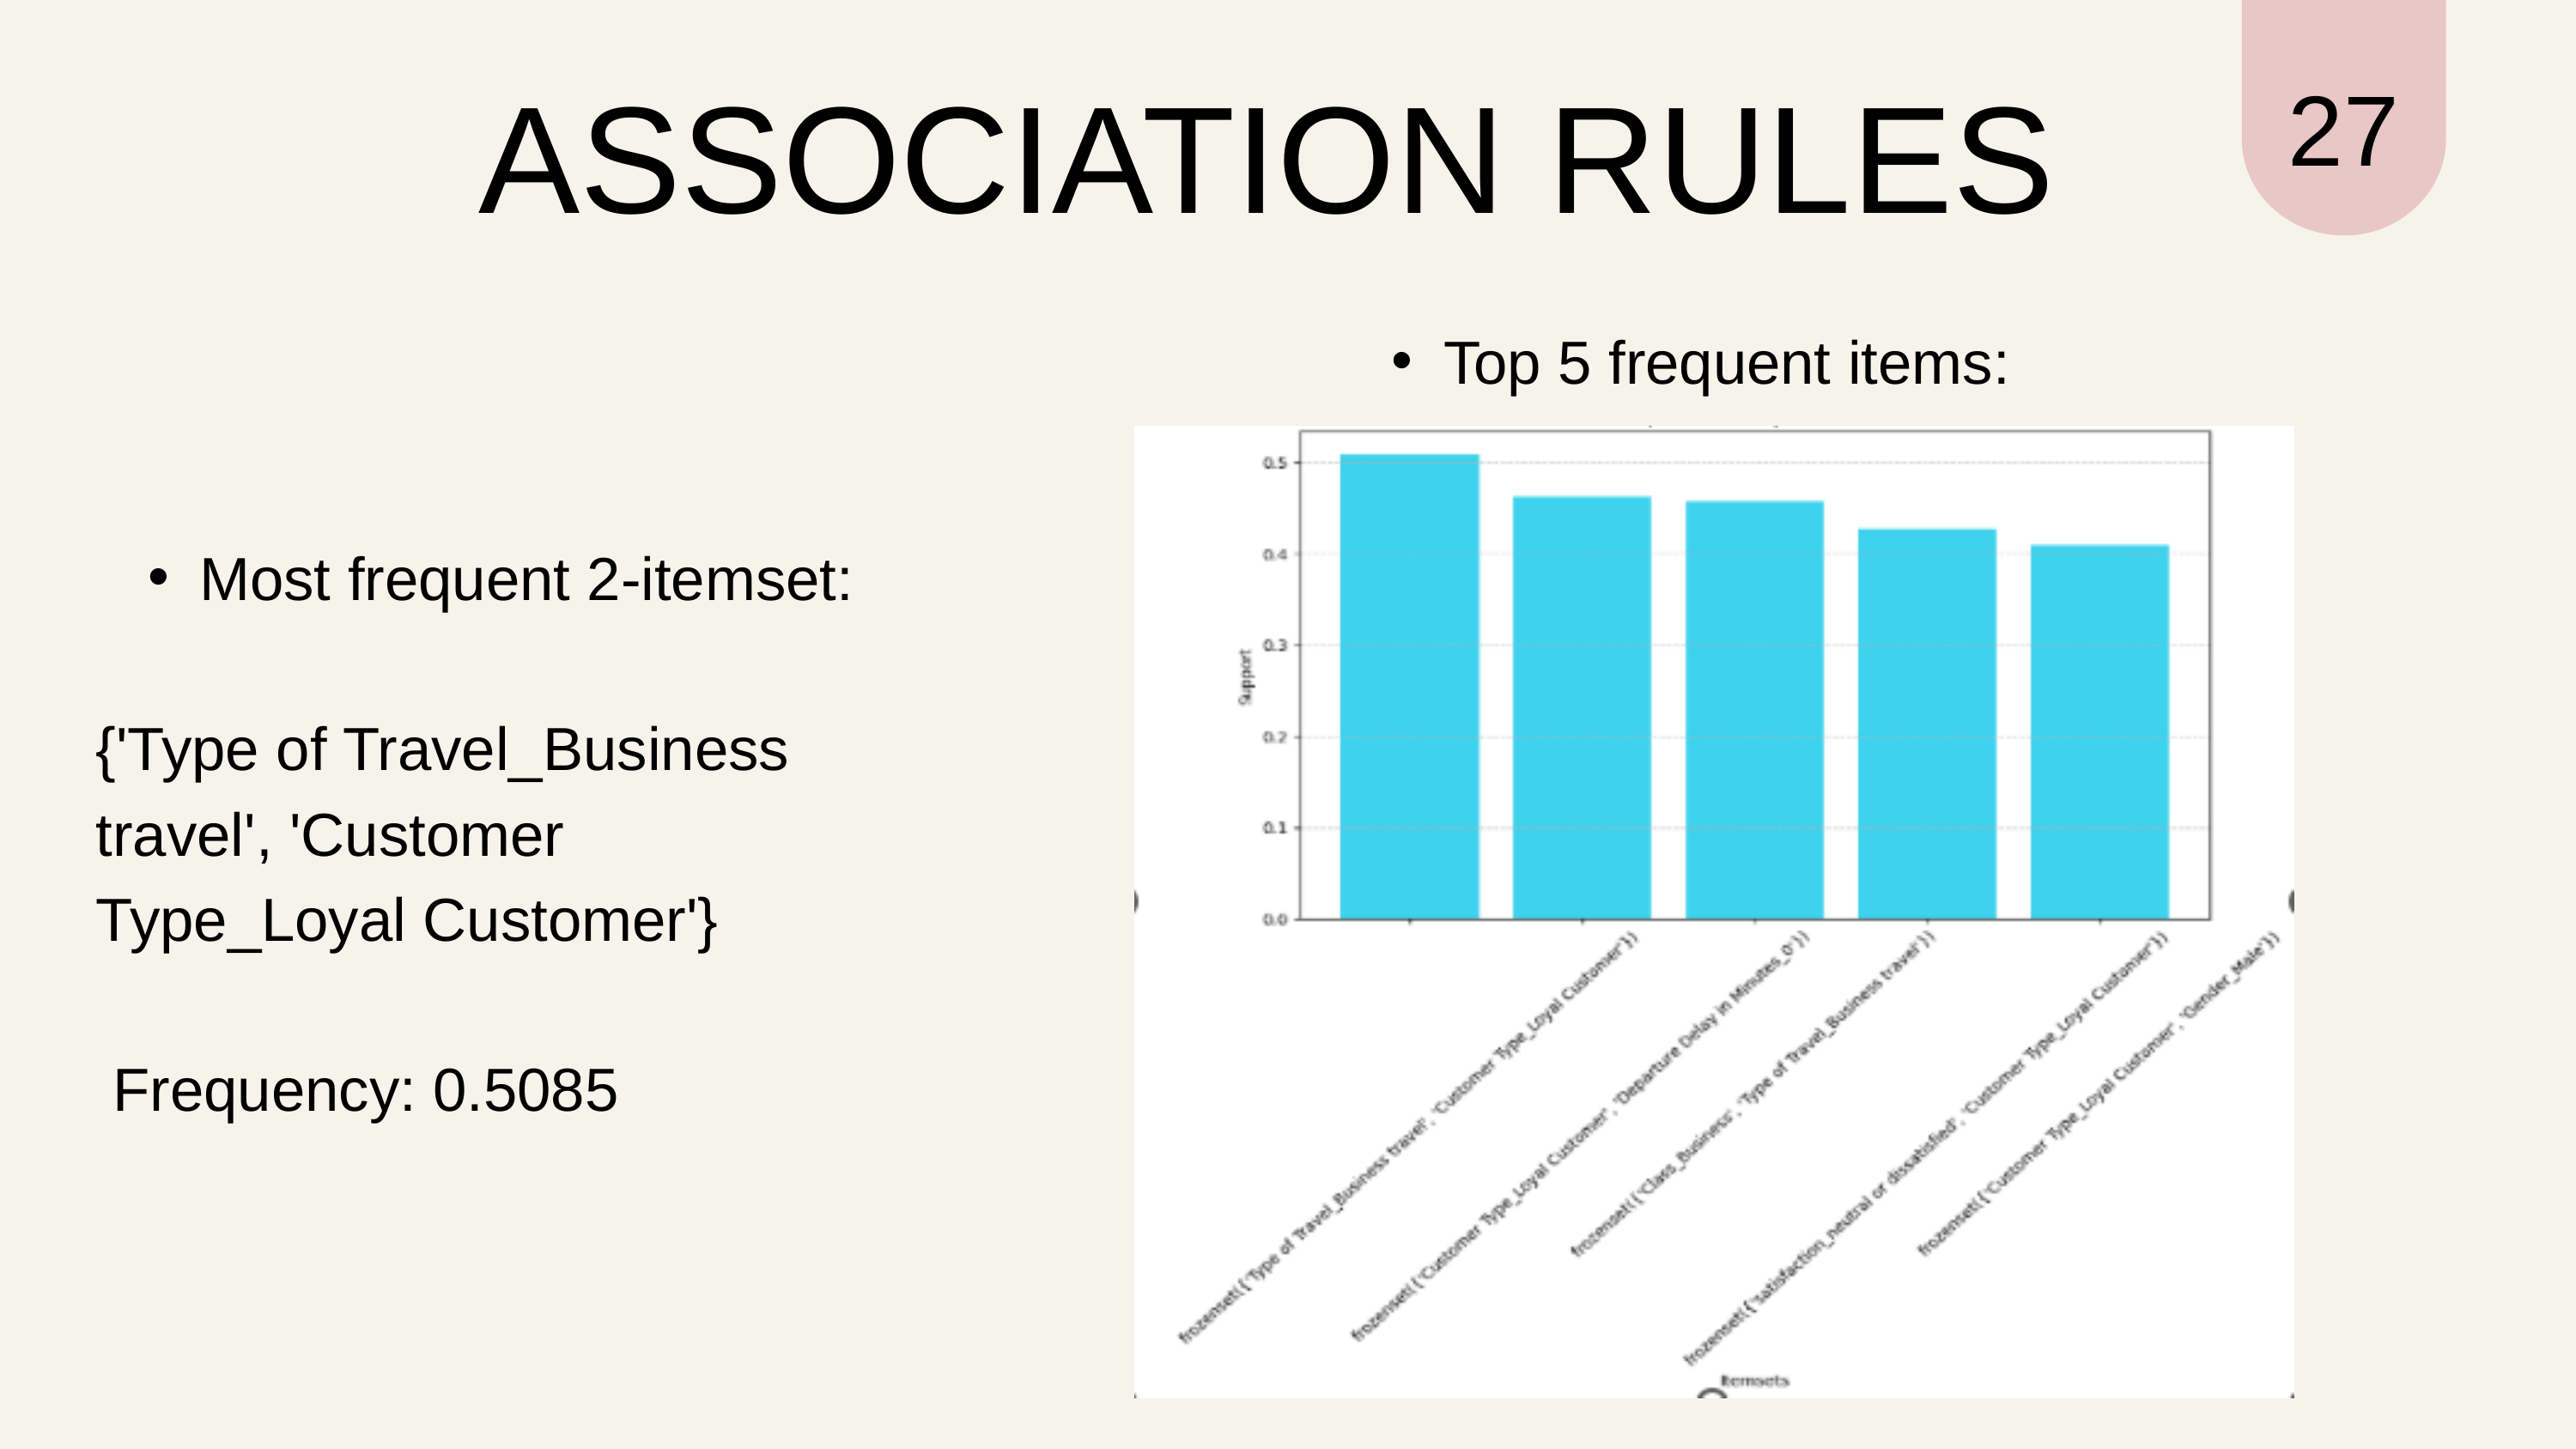

27
ASSOCIATION RULES
Top 5 frequent items:

Most frequent 2-itemset:

{'Type of Travel_Business travel', 'Customer Type_Loyal Customer'}

 Frequency: 0.5085